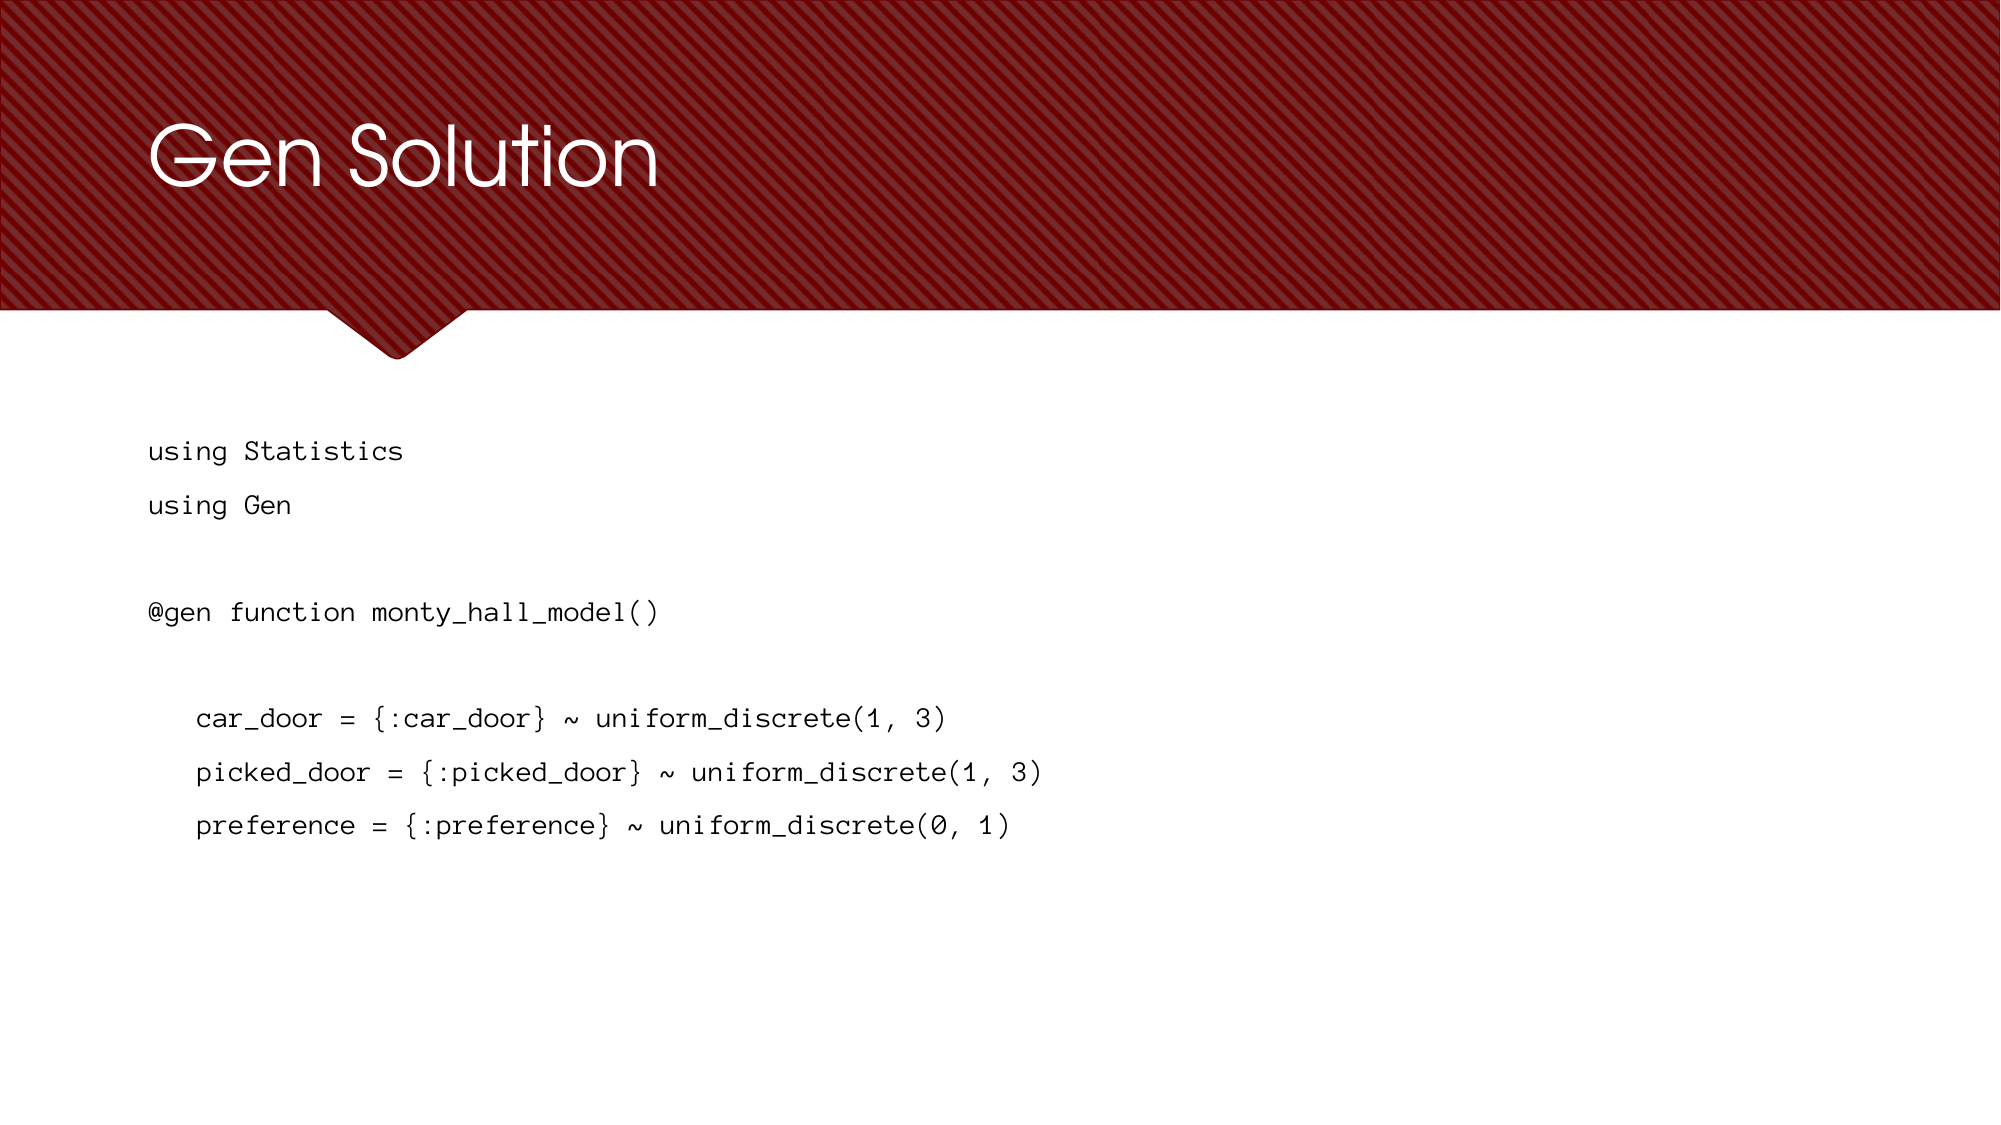

# Gen Solution
using Statistics
using Gen

@gen function monty_hall_model()

   car_door = {:car_door} ~ uniform_discrete(1, 3)
   picked_door = {:picked_door} ~ uniform_discrete(1, 3)
   preference = {:preference} ~ uniform_discrete(0, 1)